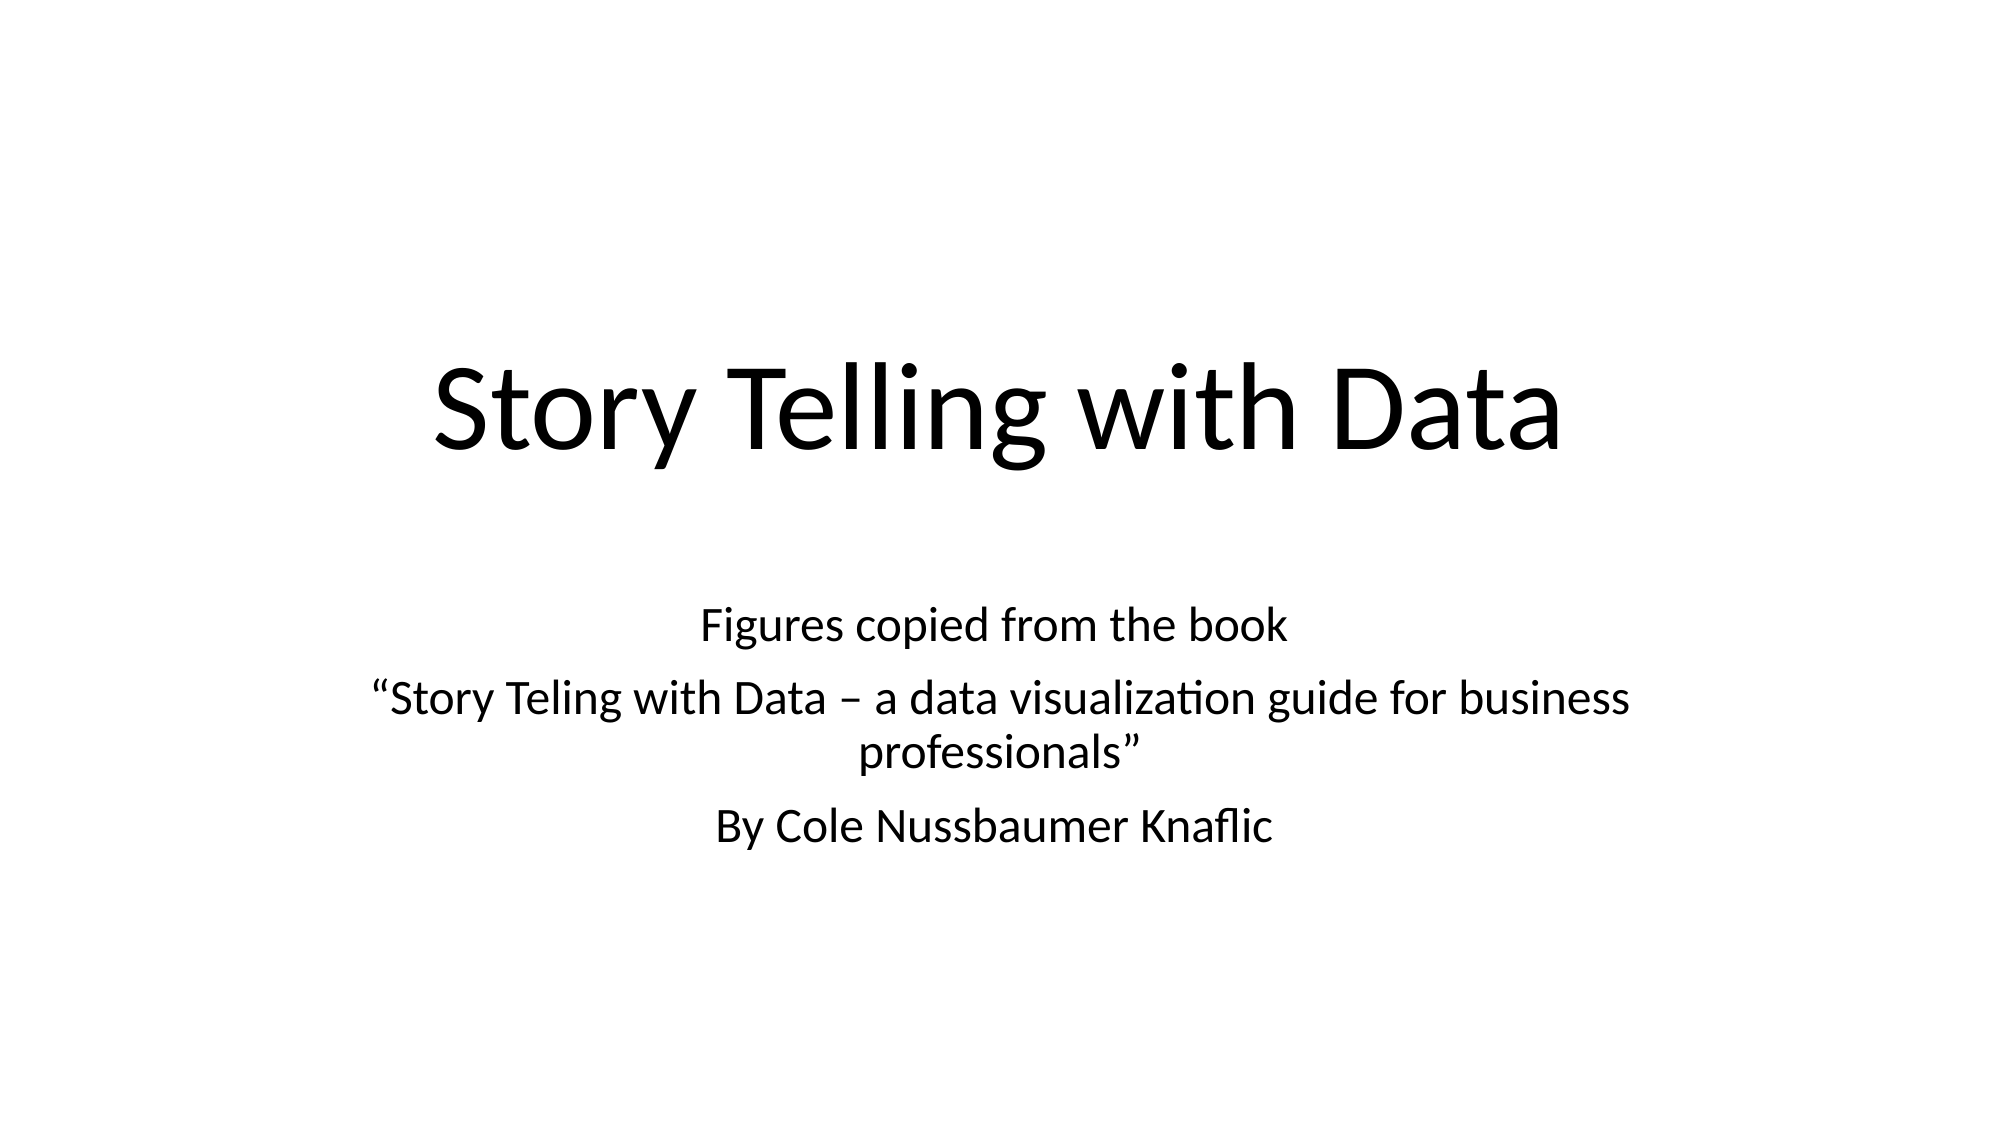

# Story Telling with Data
Figures copied from the book
“Story Teling with Data – a data visualization guide for business professionals”
By Cole Nussbaumer Knaflic